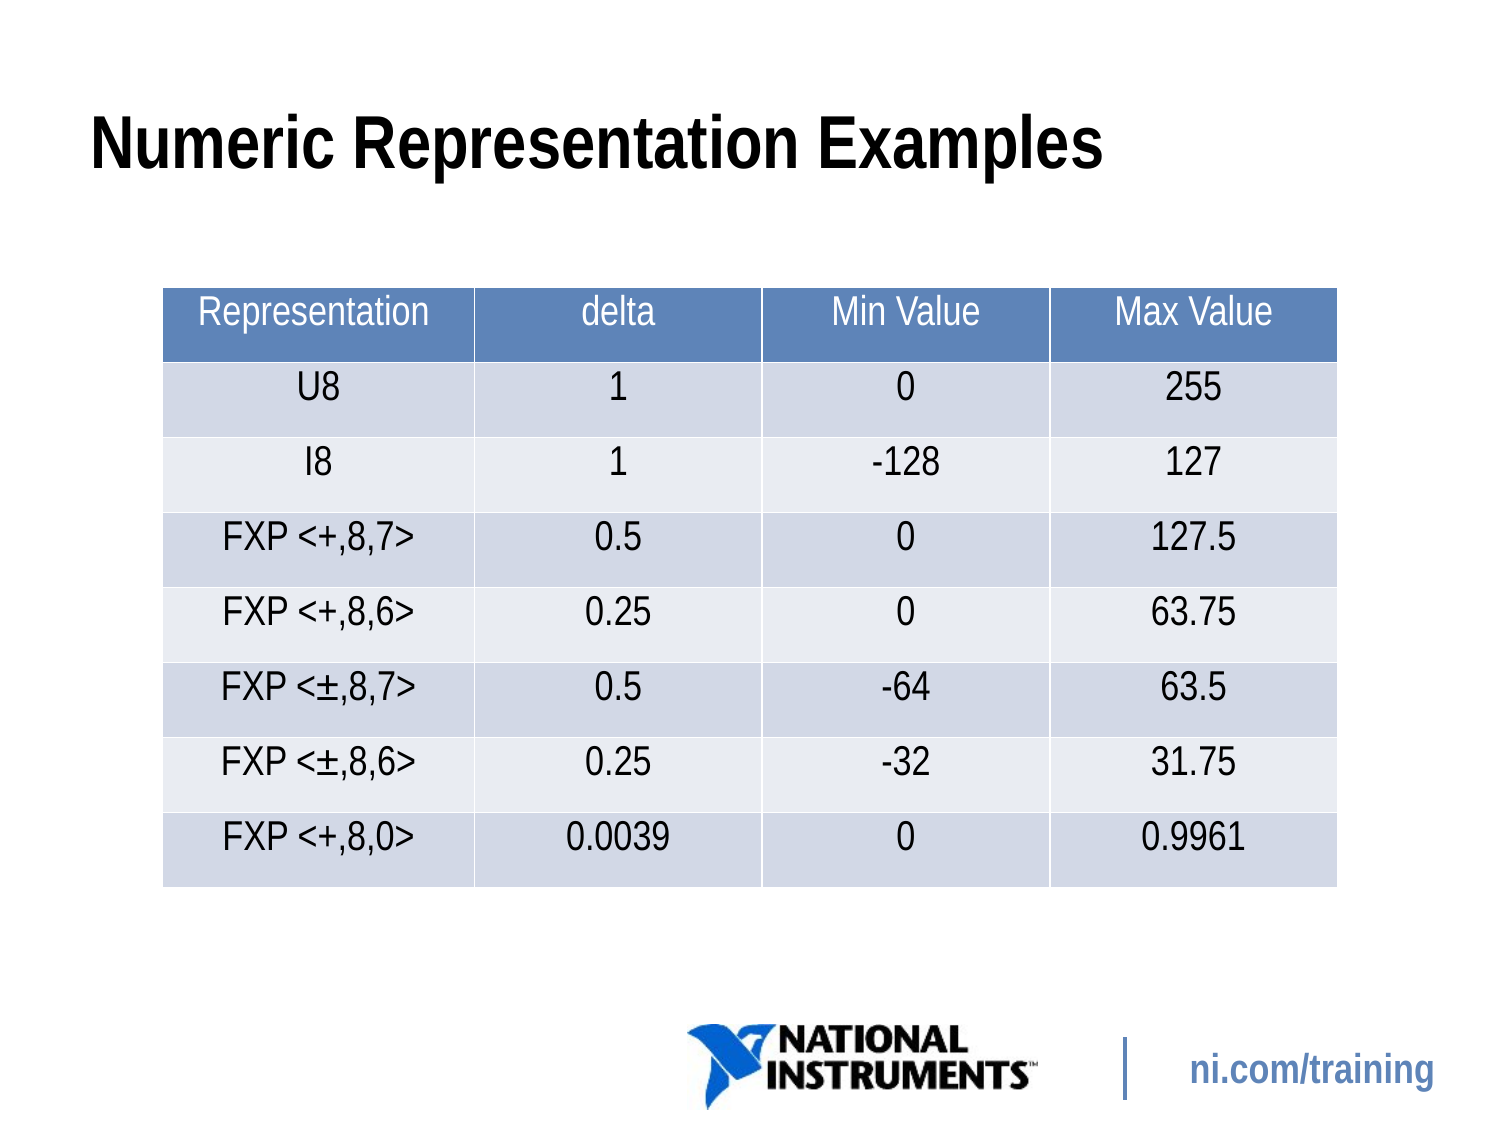

# Numeric Representation Examples
| Representation | delta | Min Value | Max Value |
| --- | --- | --- | --- |
| U8 | 1 | 0 | 255 |
| I8 | 1 | -128 | 127 |
| FXP <+,8,7> | 0.5 | 0 | 127.5 |
| FXP <+,8,6> | 0.25 | 0 | 63.75 |
| FXP <±,8,7> | 0.5 | -64 | 63.5 |
| FXP <±,8,6> | 0.25 | -32 | 31.75 |
| FXP <+,8,0> | 0.0039 | 0 | 0.9961 |